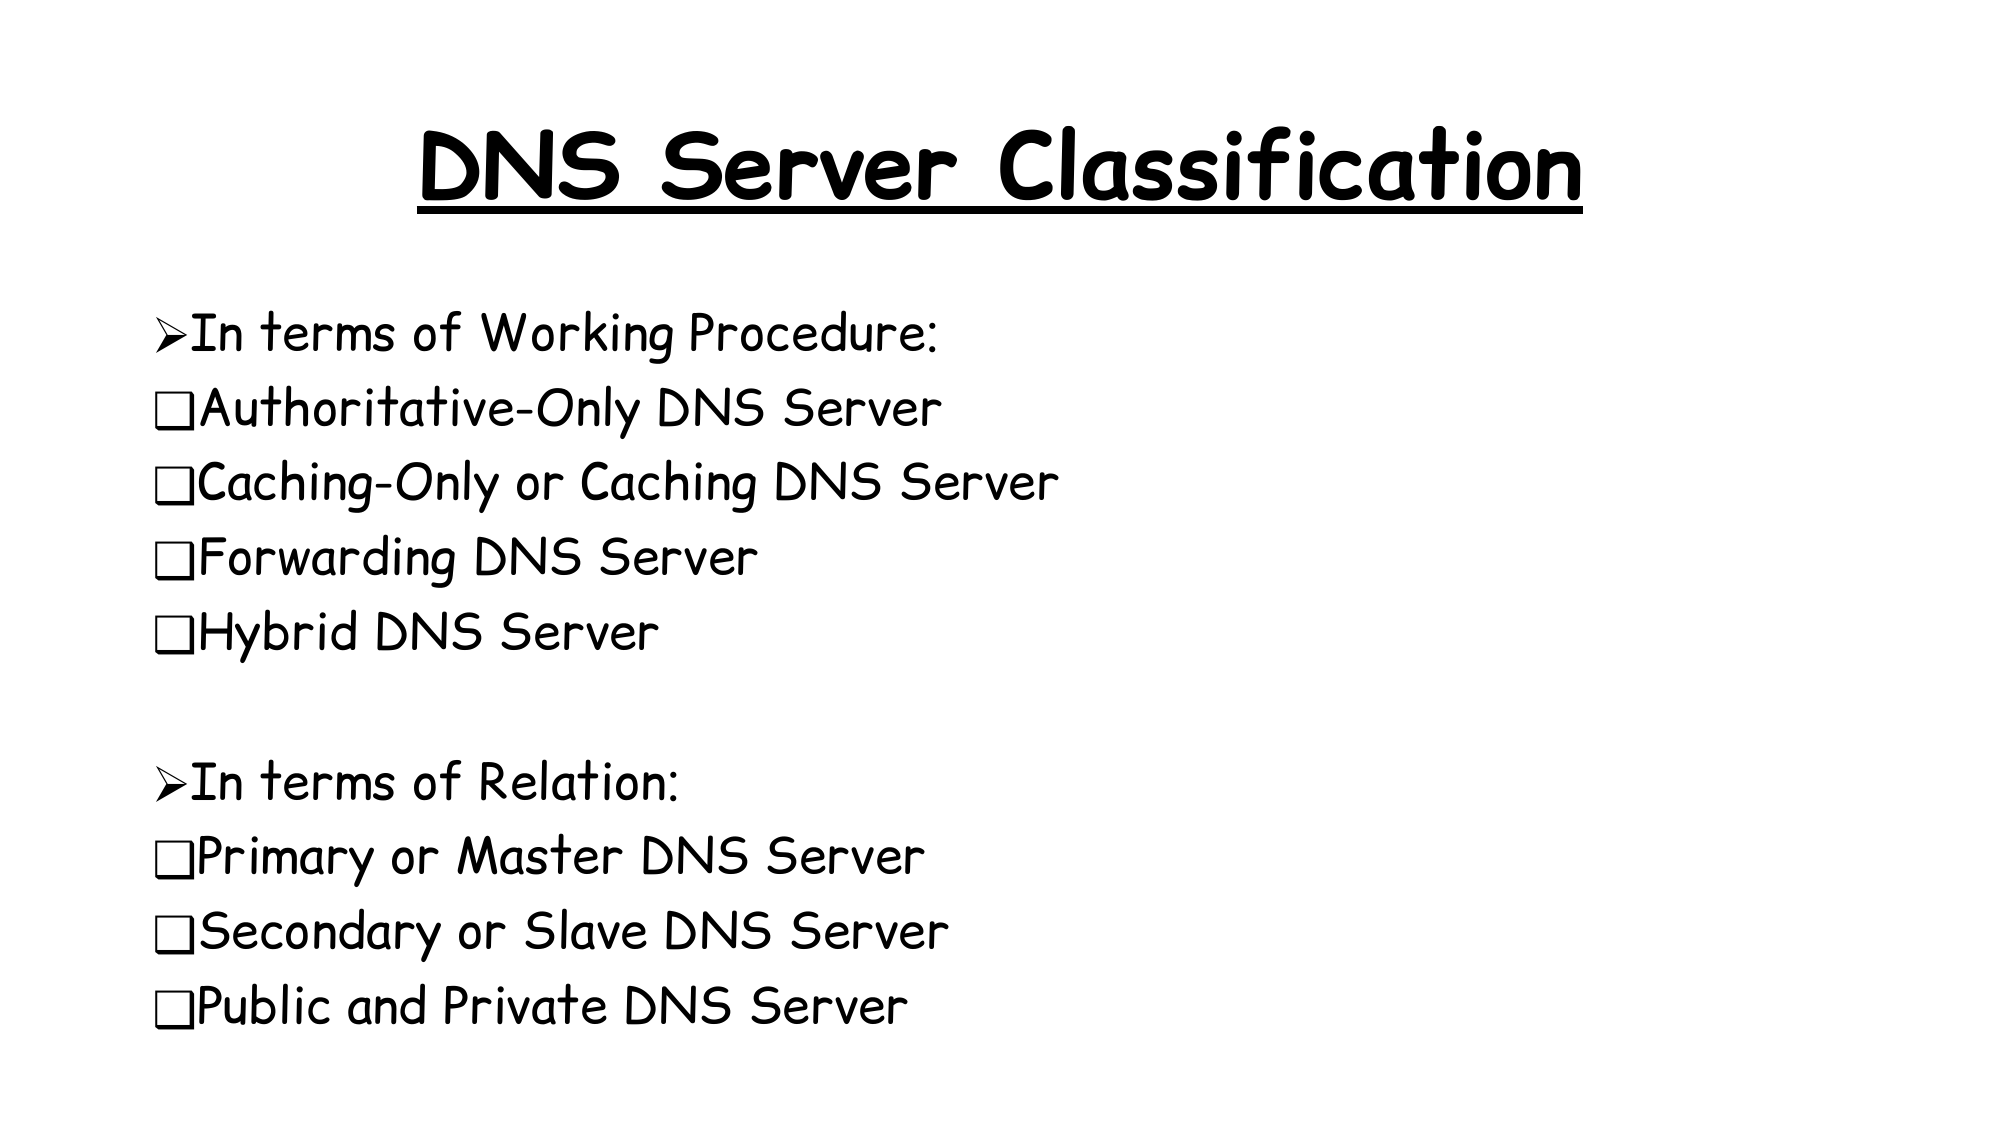

# DNS Server Classification
In terms of Working Procedure:
Authoritative-Only DNS Server
Caching-Only or Caching DNS Server
Forwarding DNS Server
Hybrid DNS Server

In terms of Relation:
Primary or Master DNS Server
Secondary or Slave DNS Server
Public and Private DNS Server